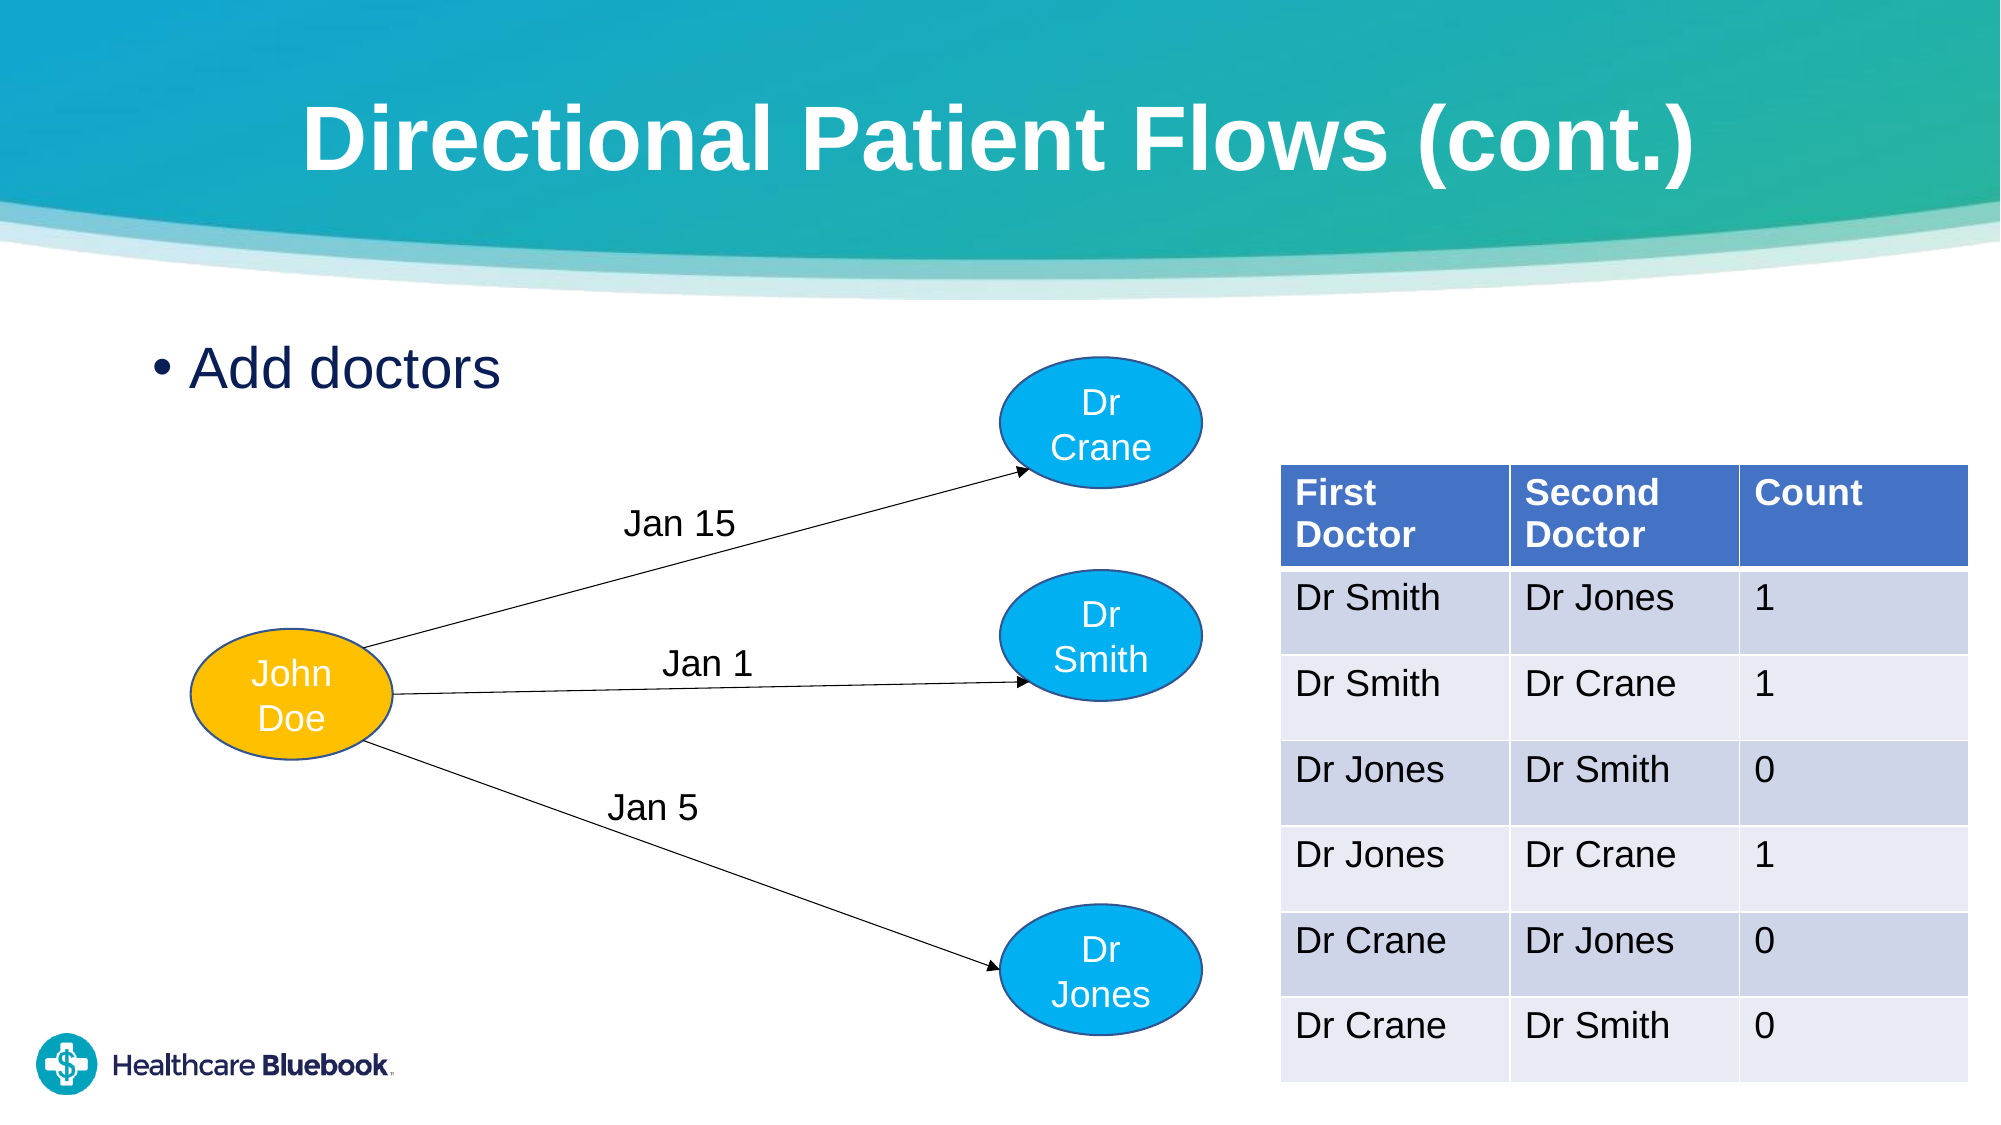

# Directional Patient Flows (cont.)
Add doctors
Dr Crane
| First Doctor | Second Doctor | Count |
| --- | --- | --- |
| Dr Smith | Dr Jones | 1 |
| Dr Smith | Dr Crane | 1 |
| Dr Jones | Dr Smith | 0 |
| Dr Jones | Dr Crane | 1 |
| Dr Crane | Dr Jones | 0 |
| Dr Crane | Dr Smith | 0 |
Jan 15
Dr Smith
John Doe
Jan 1
Jan 5
Dr Jones